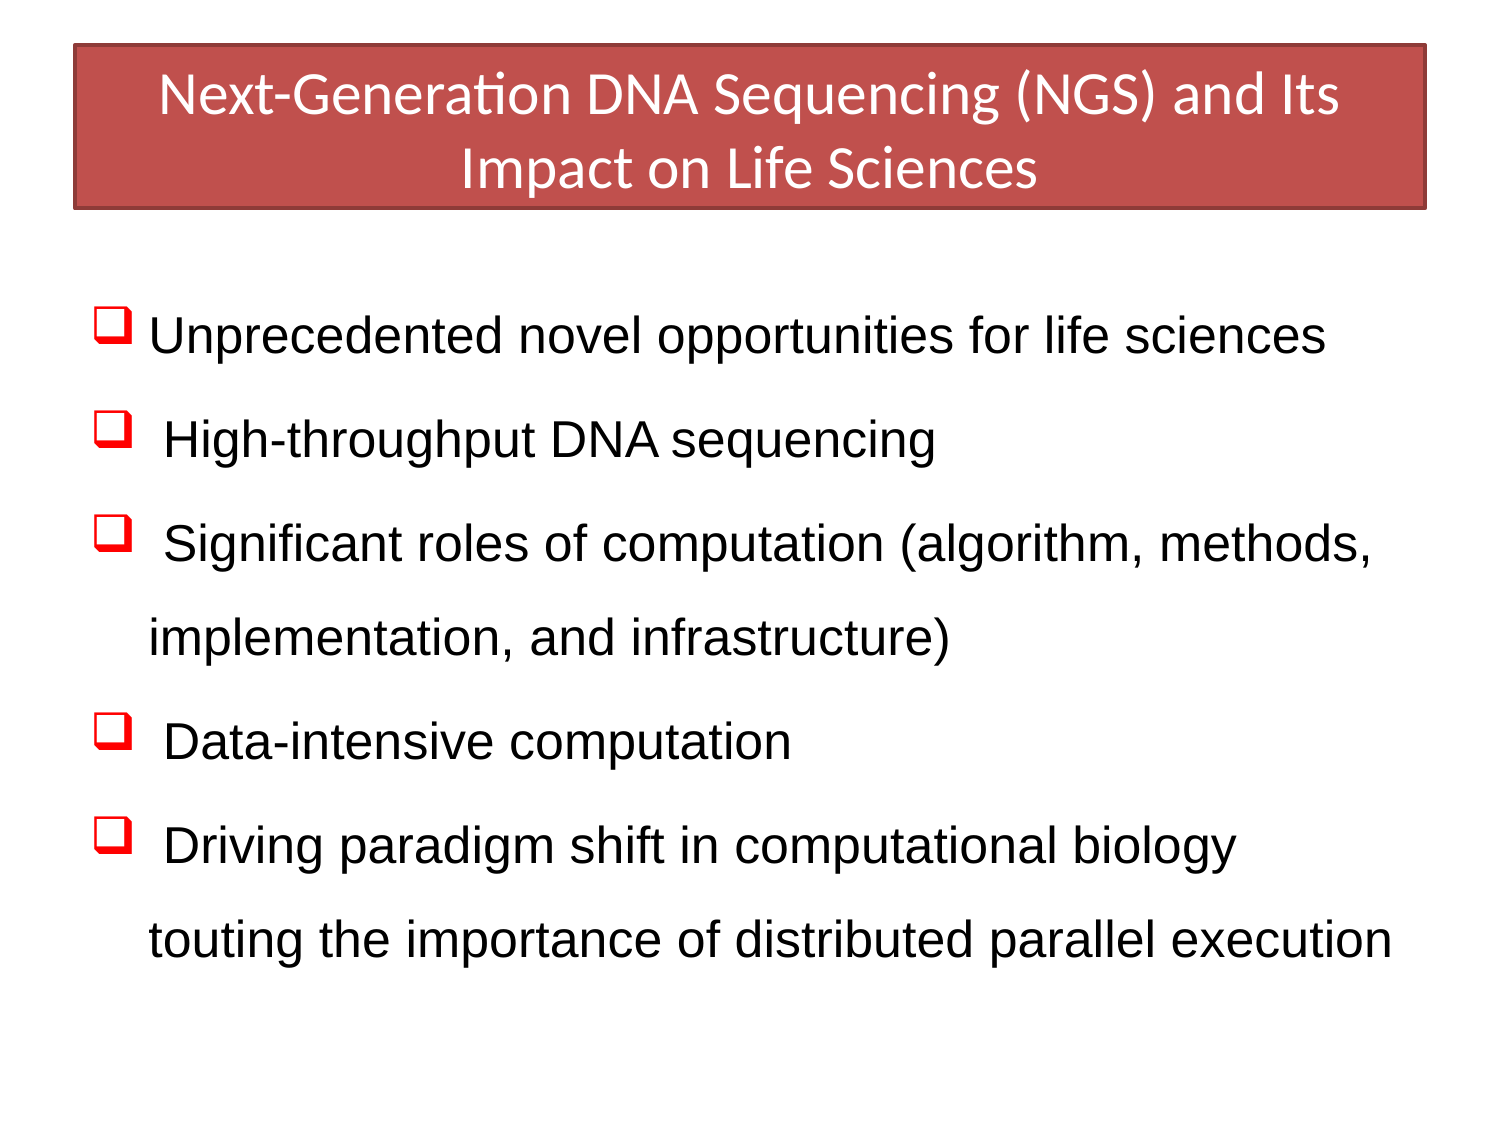

# Next-Generation DNA Sequencing (NGS) and Its Impact on Life Sciences
Unprecedented novel opportunities for life sciences
 High-throughput DNA sequencing
 Significant roles of computation (algorithm, methods, implementation, and infrastructure)
 Data-intensive computation
 Driving paradigm shift in computational biology touting the importance of distributed parallel execution